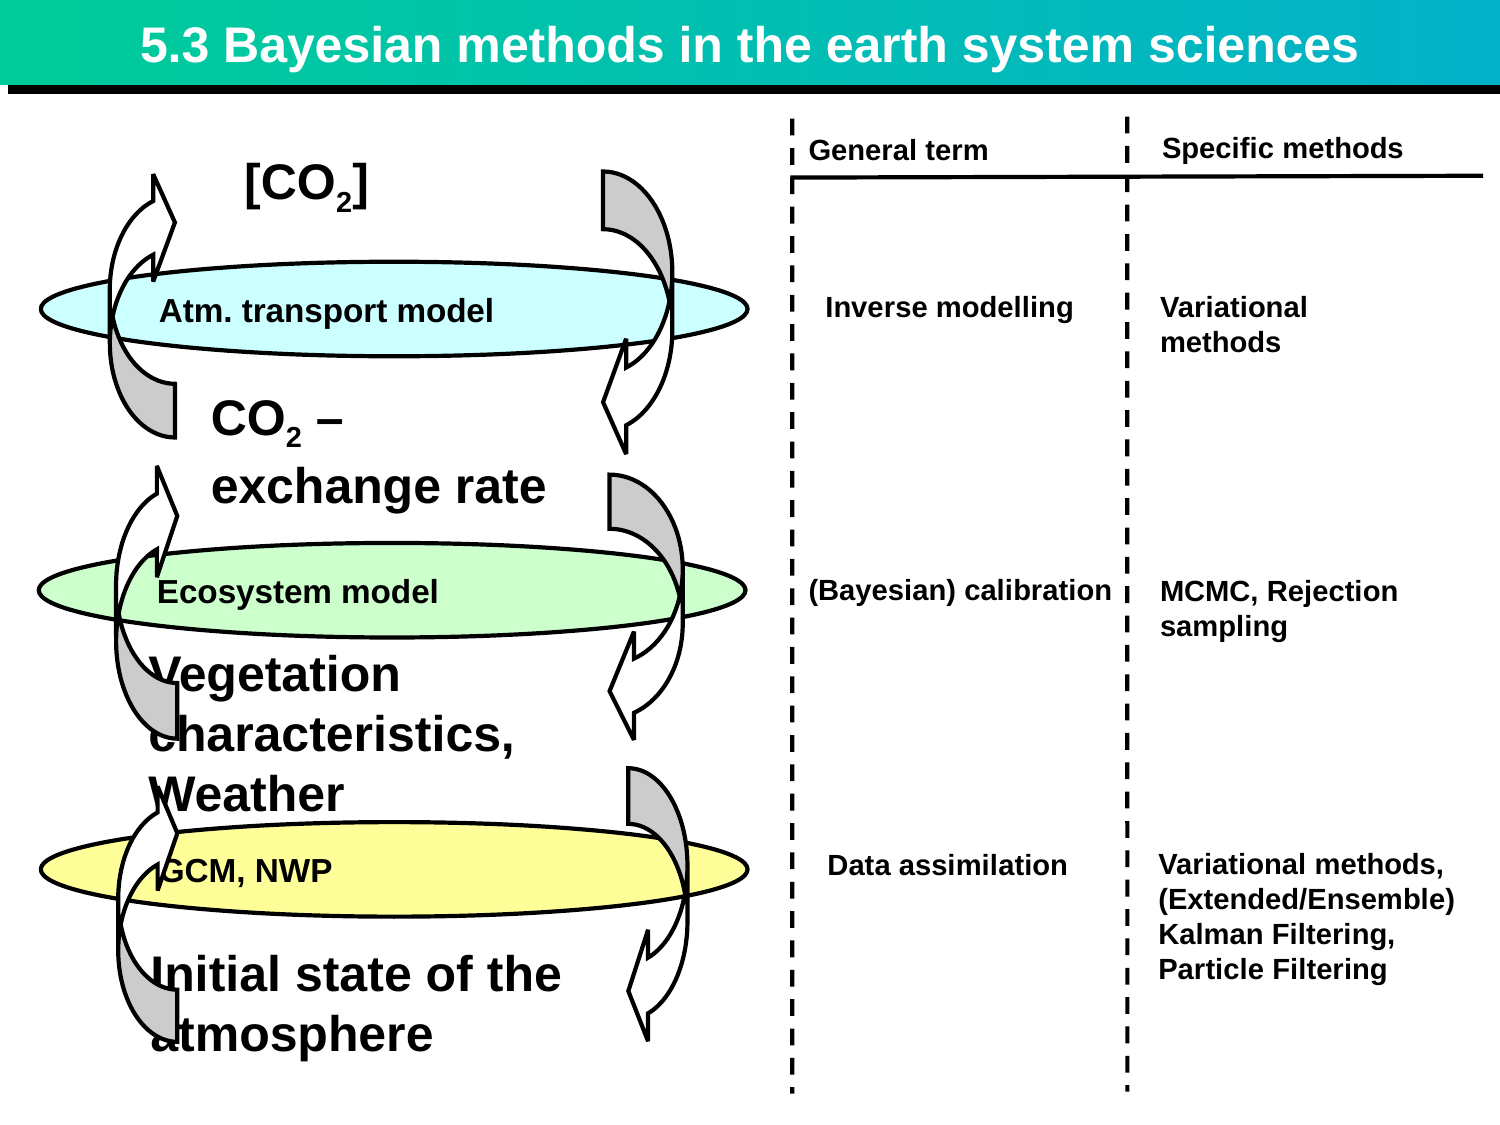

# 5.3 Bayesian methods in the earth system sciences

Specific methods
General term

(Bayesian) calibration
MCMC, Rejection sampling
[CO2]

Atm. transport model
Inverse modelling
Variational methods
CO2 – exchange rate

Ecosystem model
Vegetation characteristics, Weather

GCM, NWP
Initial state of the atmosphere
Variational methods, (Extended/Ensemble) Kalman Filtering, Particle Filtering
Data assimilation